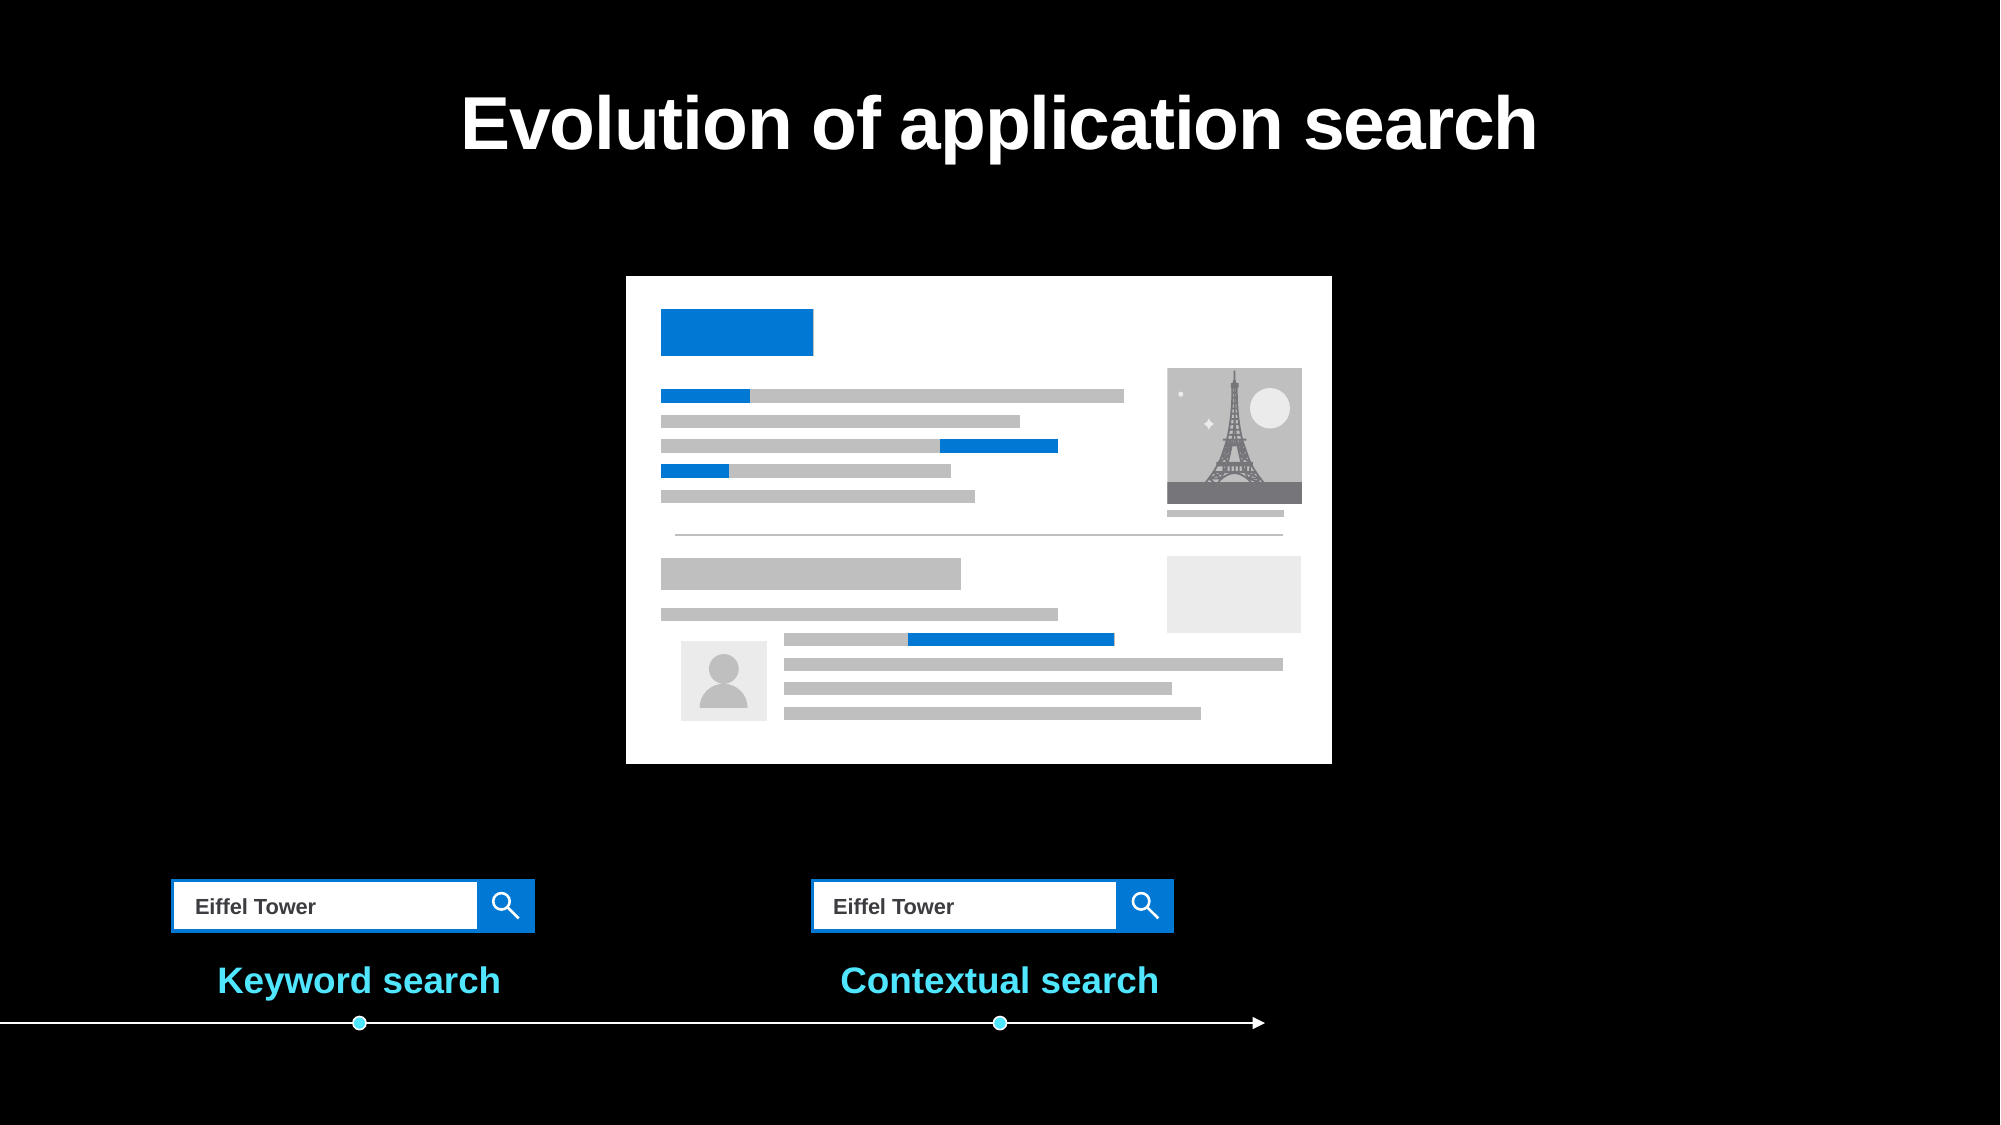

# Evolution of application search

Eiffel Tower
famous tower in Paris

Eiffel Tower
Keyword search
Contextual search